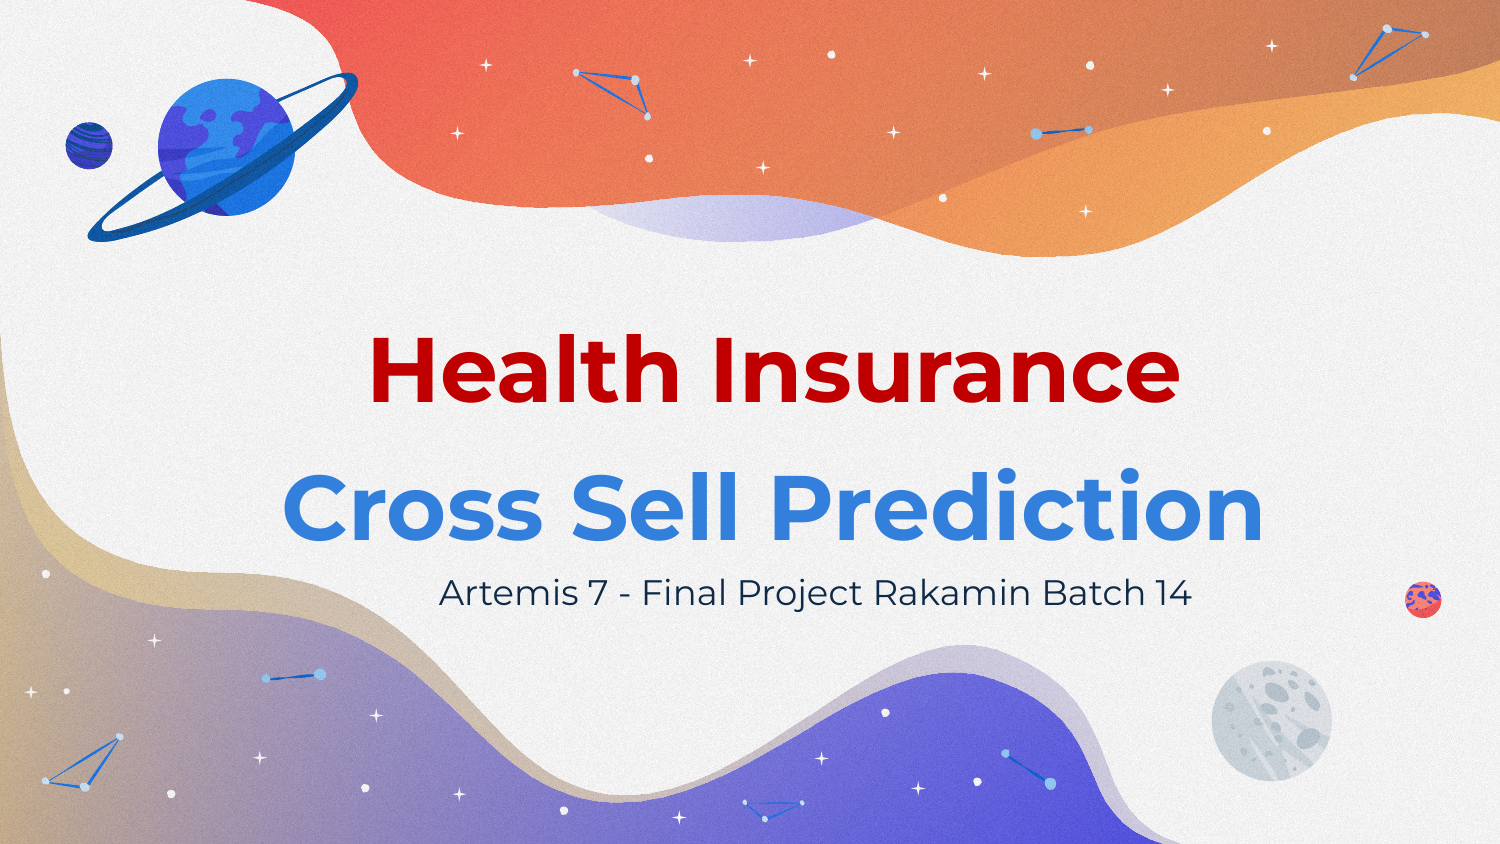

# Health Insurance Cross Sell Prediction
Artemis 7 - Final Project Rakamin Batch 14